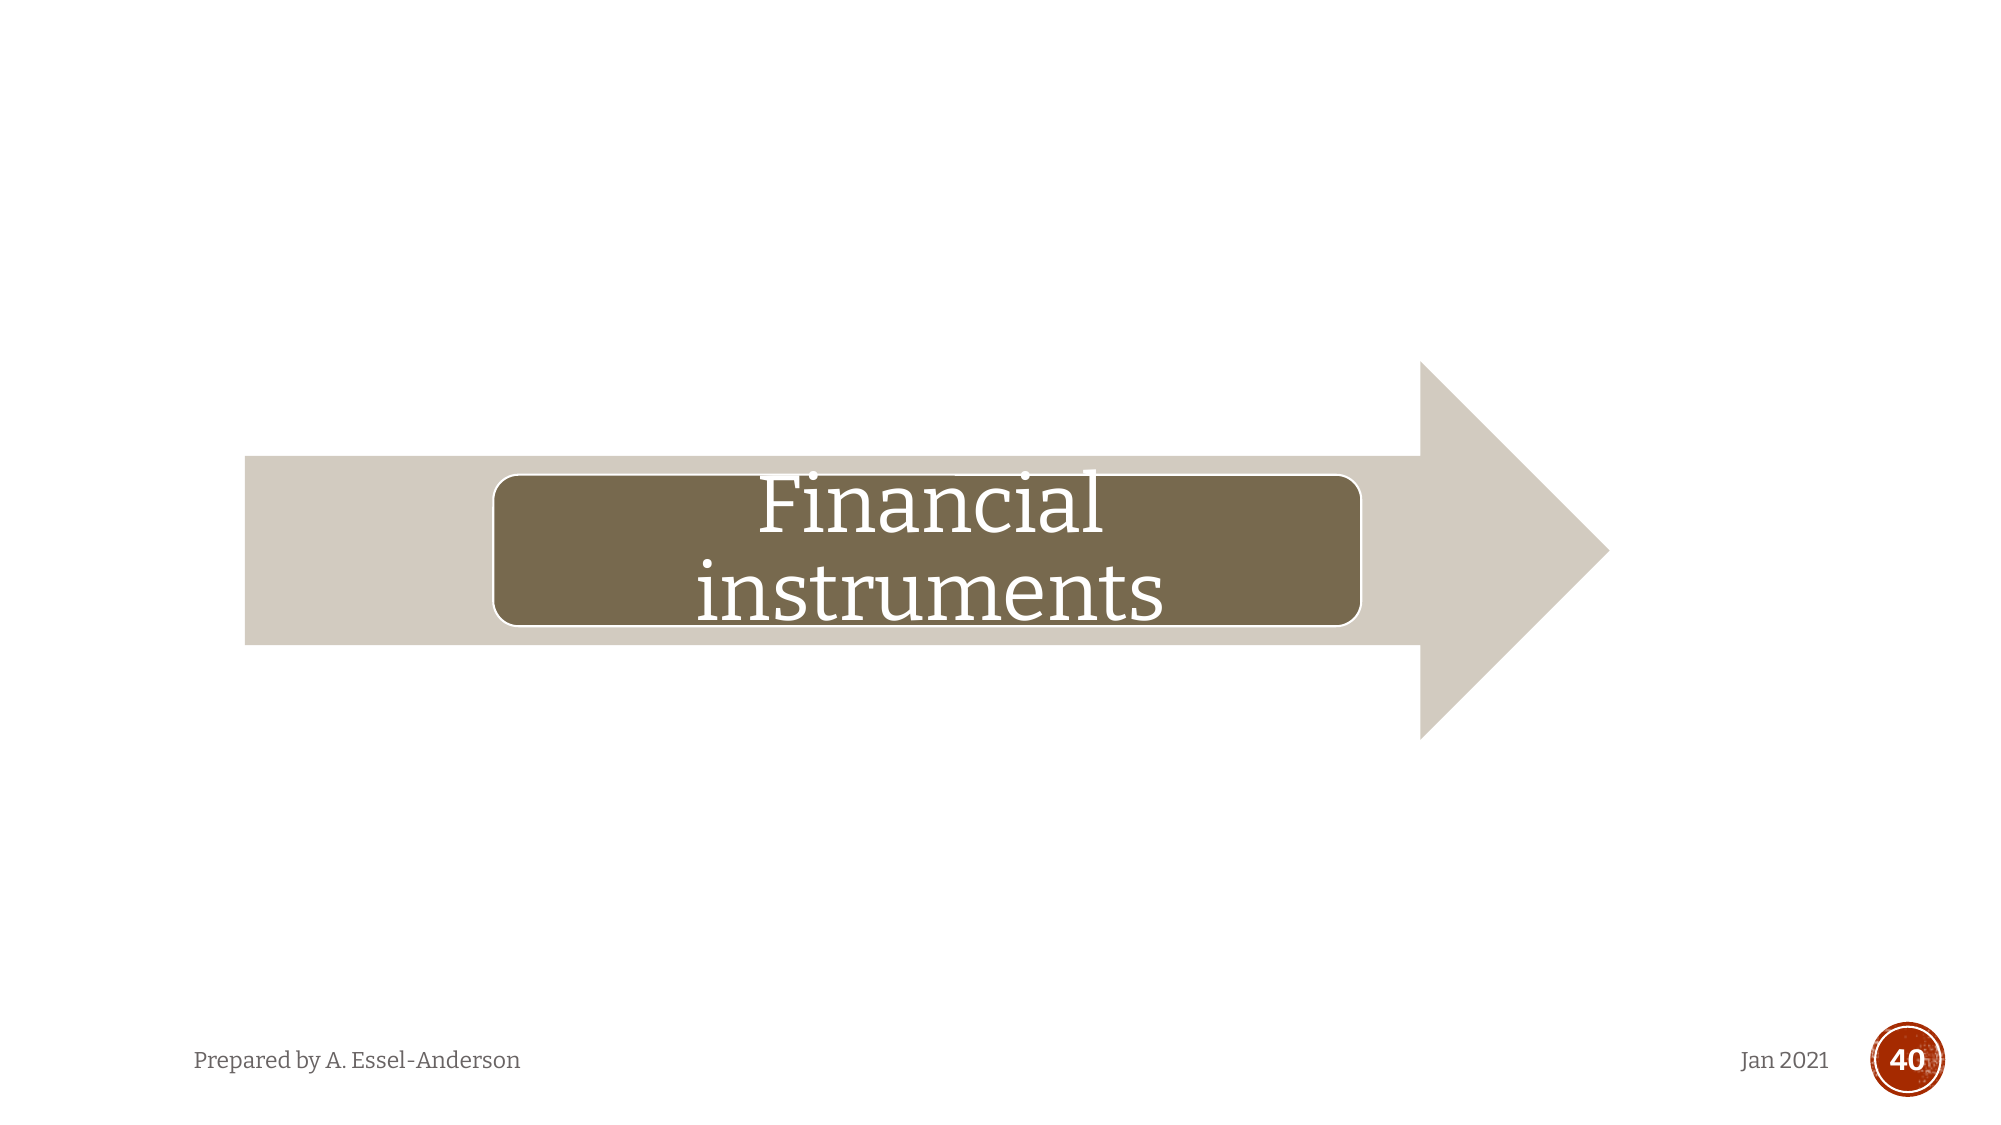

Financial instruments
Prepared by A. Essel-Anderson
Jan 2021
40